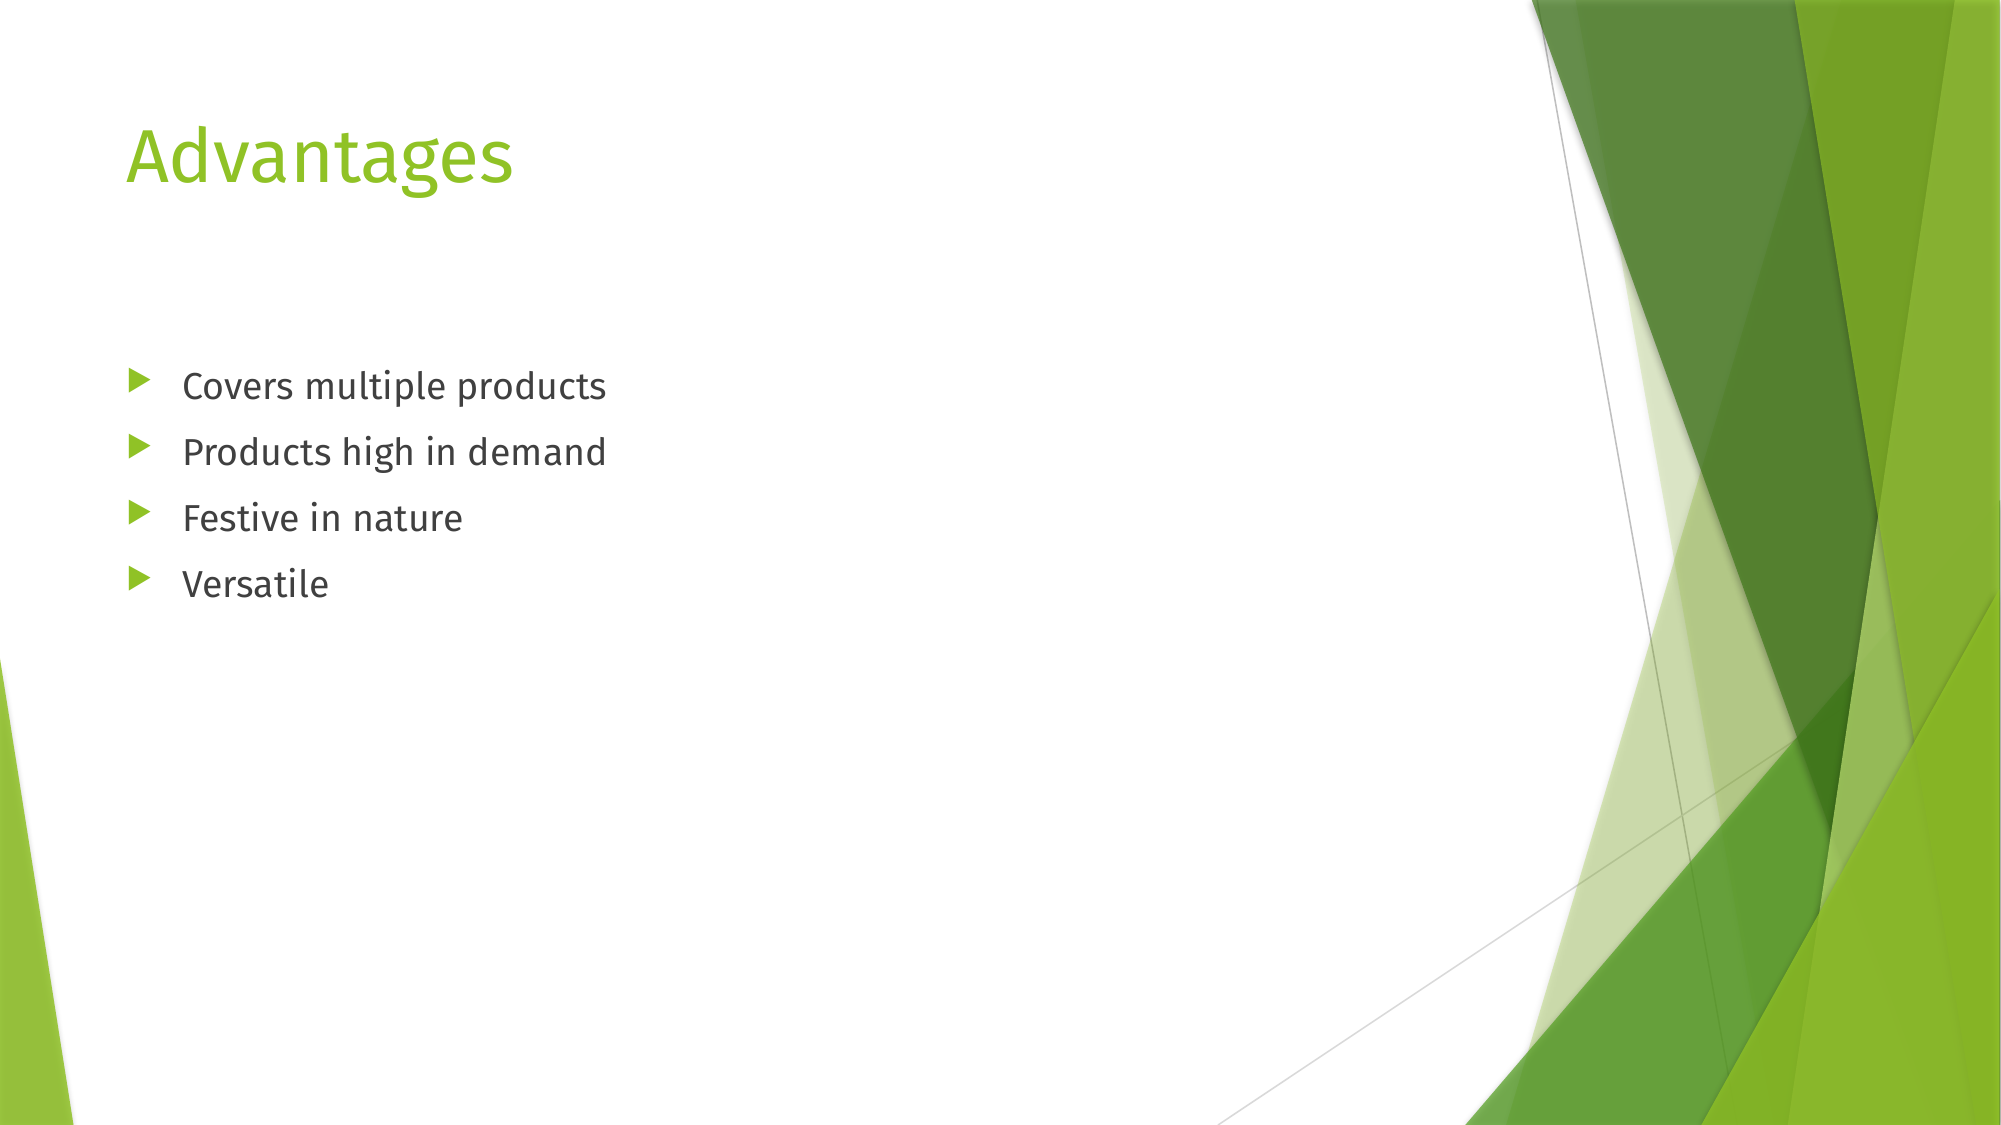

# Advantages
Covers multiple products
Products high in demand
Festive in nature
Versatile